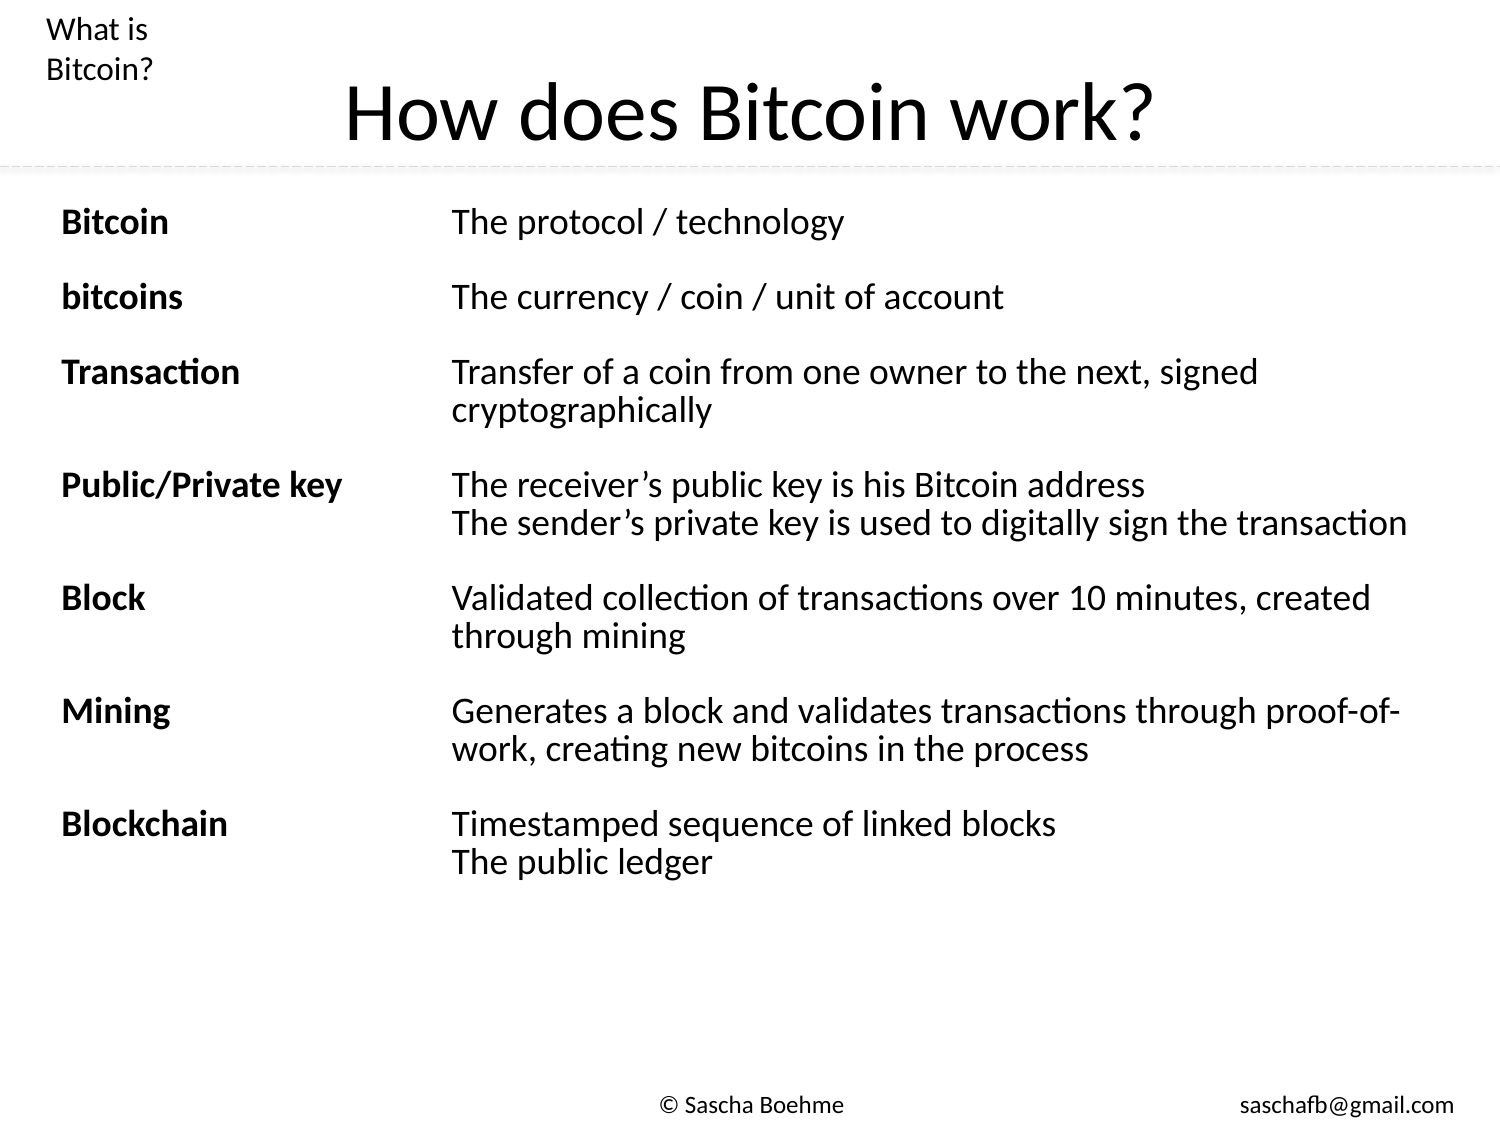

What is Bitcoin?
# How does Bitcoin work?
| Bitcoin | The protocol / technology |
| --- | --- |
| bitcoins | The currency / coin / unit of account |
| Transaction | Transfer of a coin from one owner to the next, signed cryptographically |
| Public/Private key | The receiver’s public key is his Bitcoin address The sender’s private key is used to digitally sign the transaction |
| Block | Validated collection of transactions over 10 minutes, created through mining |
| Mining | Generates a block and validates transactions through proof-of-work, creating new bitcoins in the process |
| Blockchain | Timestamped sequence of linked blocks The public ledger |